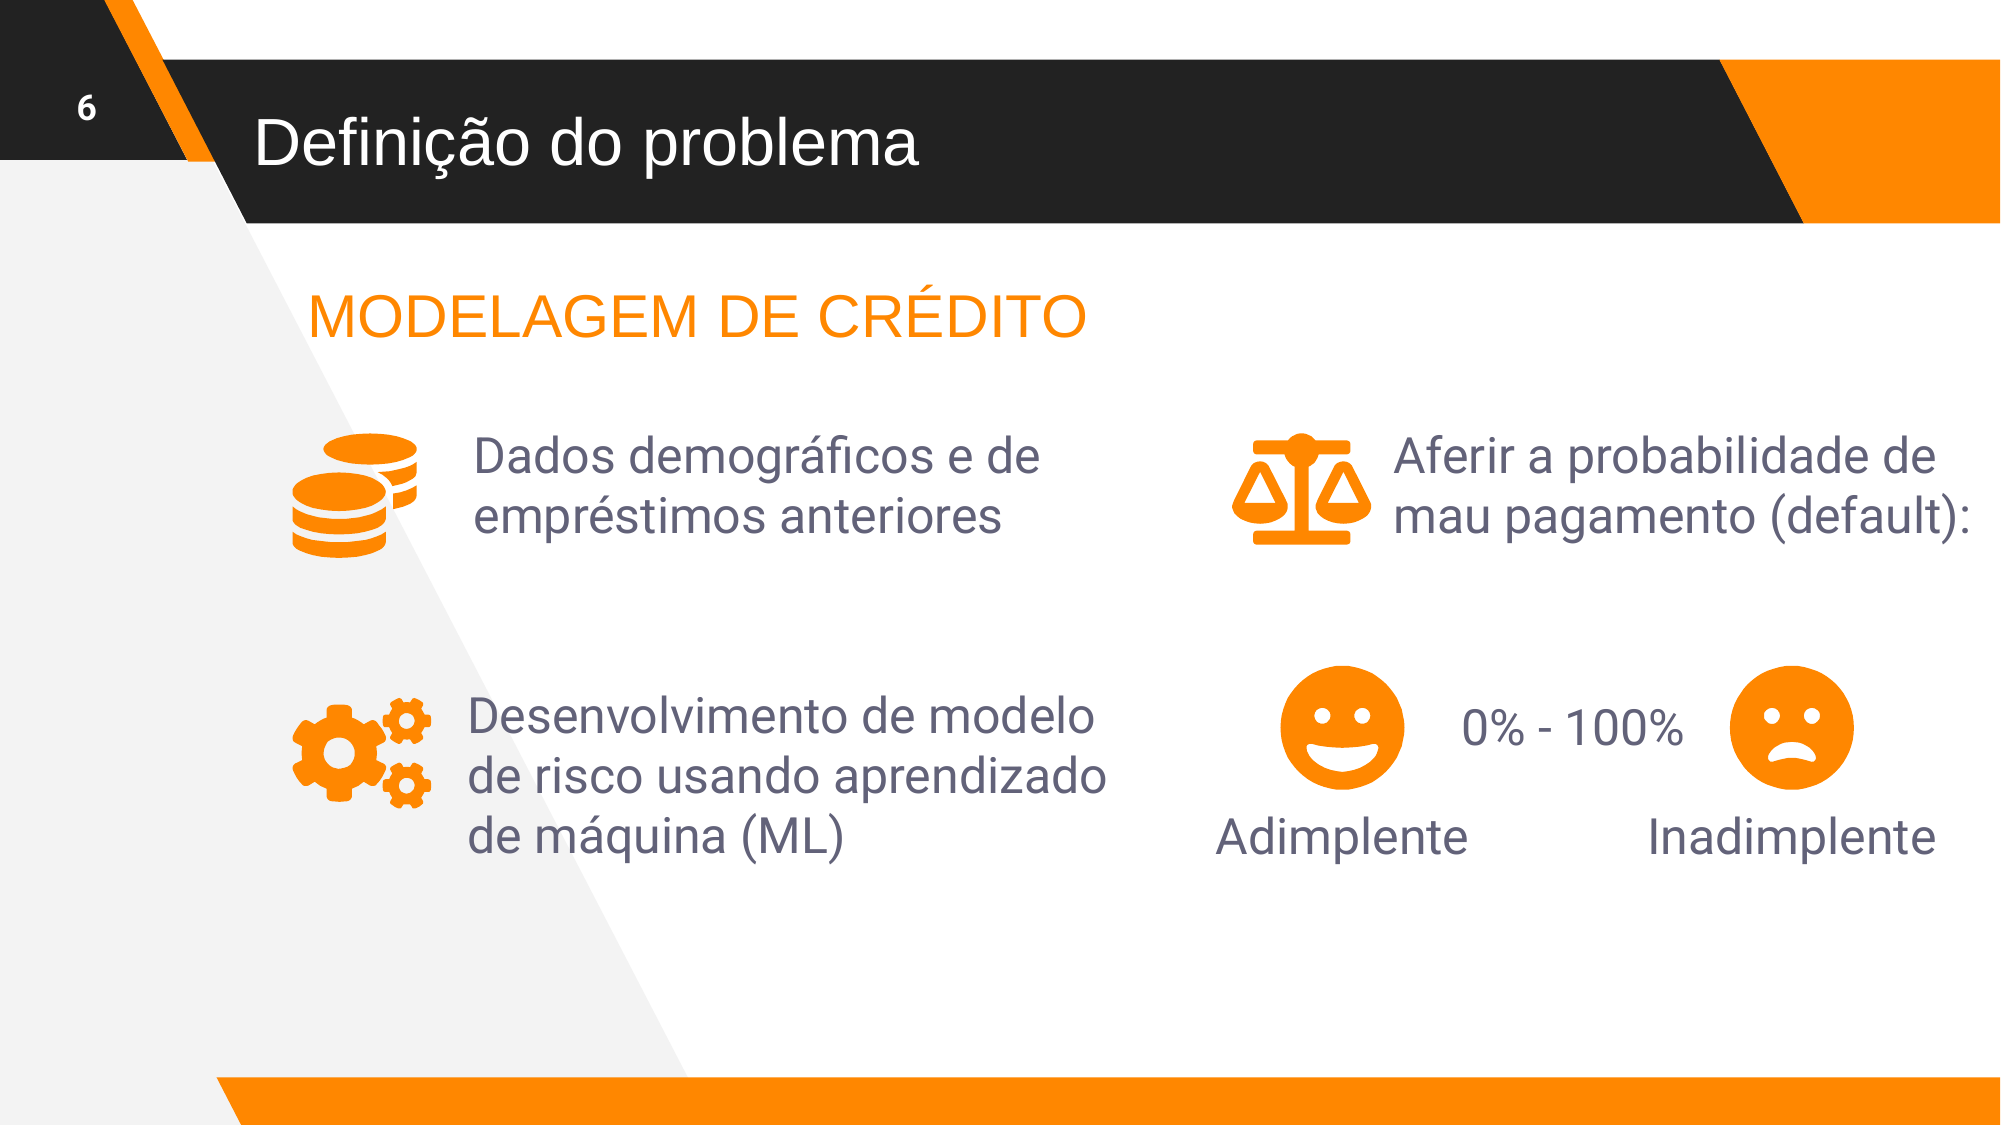

6
# Definição do problema
MODELAGEM DE CRÉDITO
Aferir a probabilidade de mau pagamento (default):
Dados demográficos e de empréstimos anteriores

Desenvolvimento de modelo de risco usando aprendizado de máquina (ML)
0% - 100%

Adimplente
Inadimplente